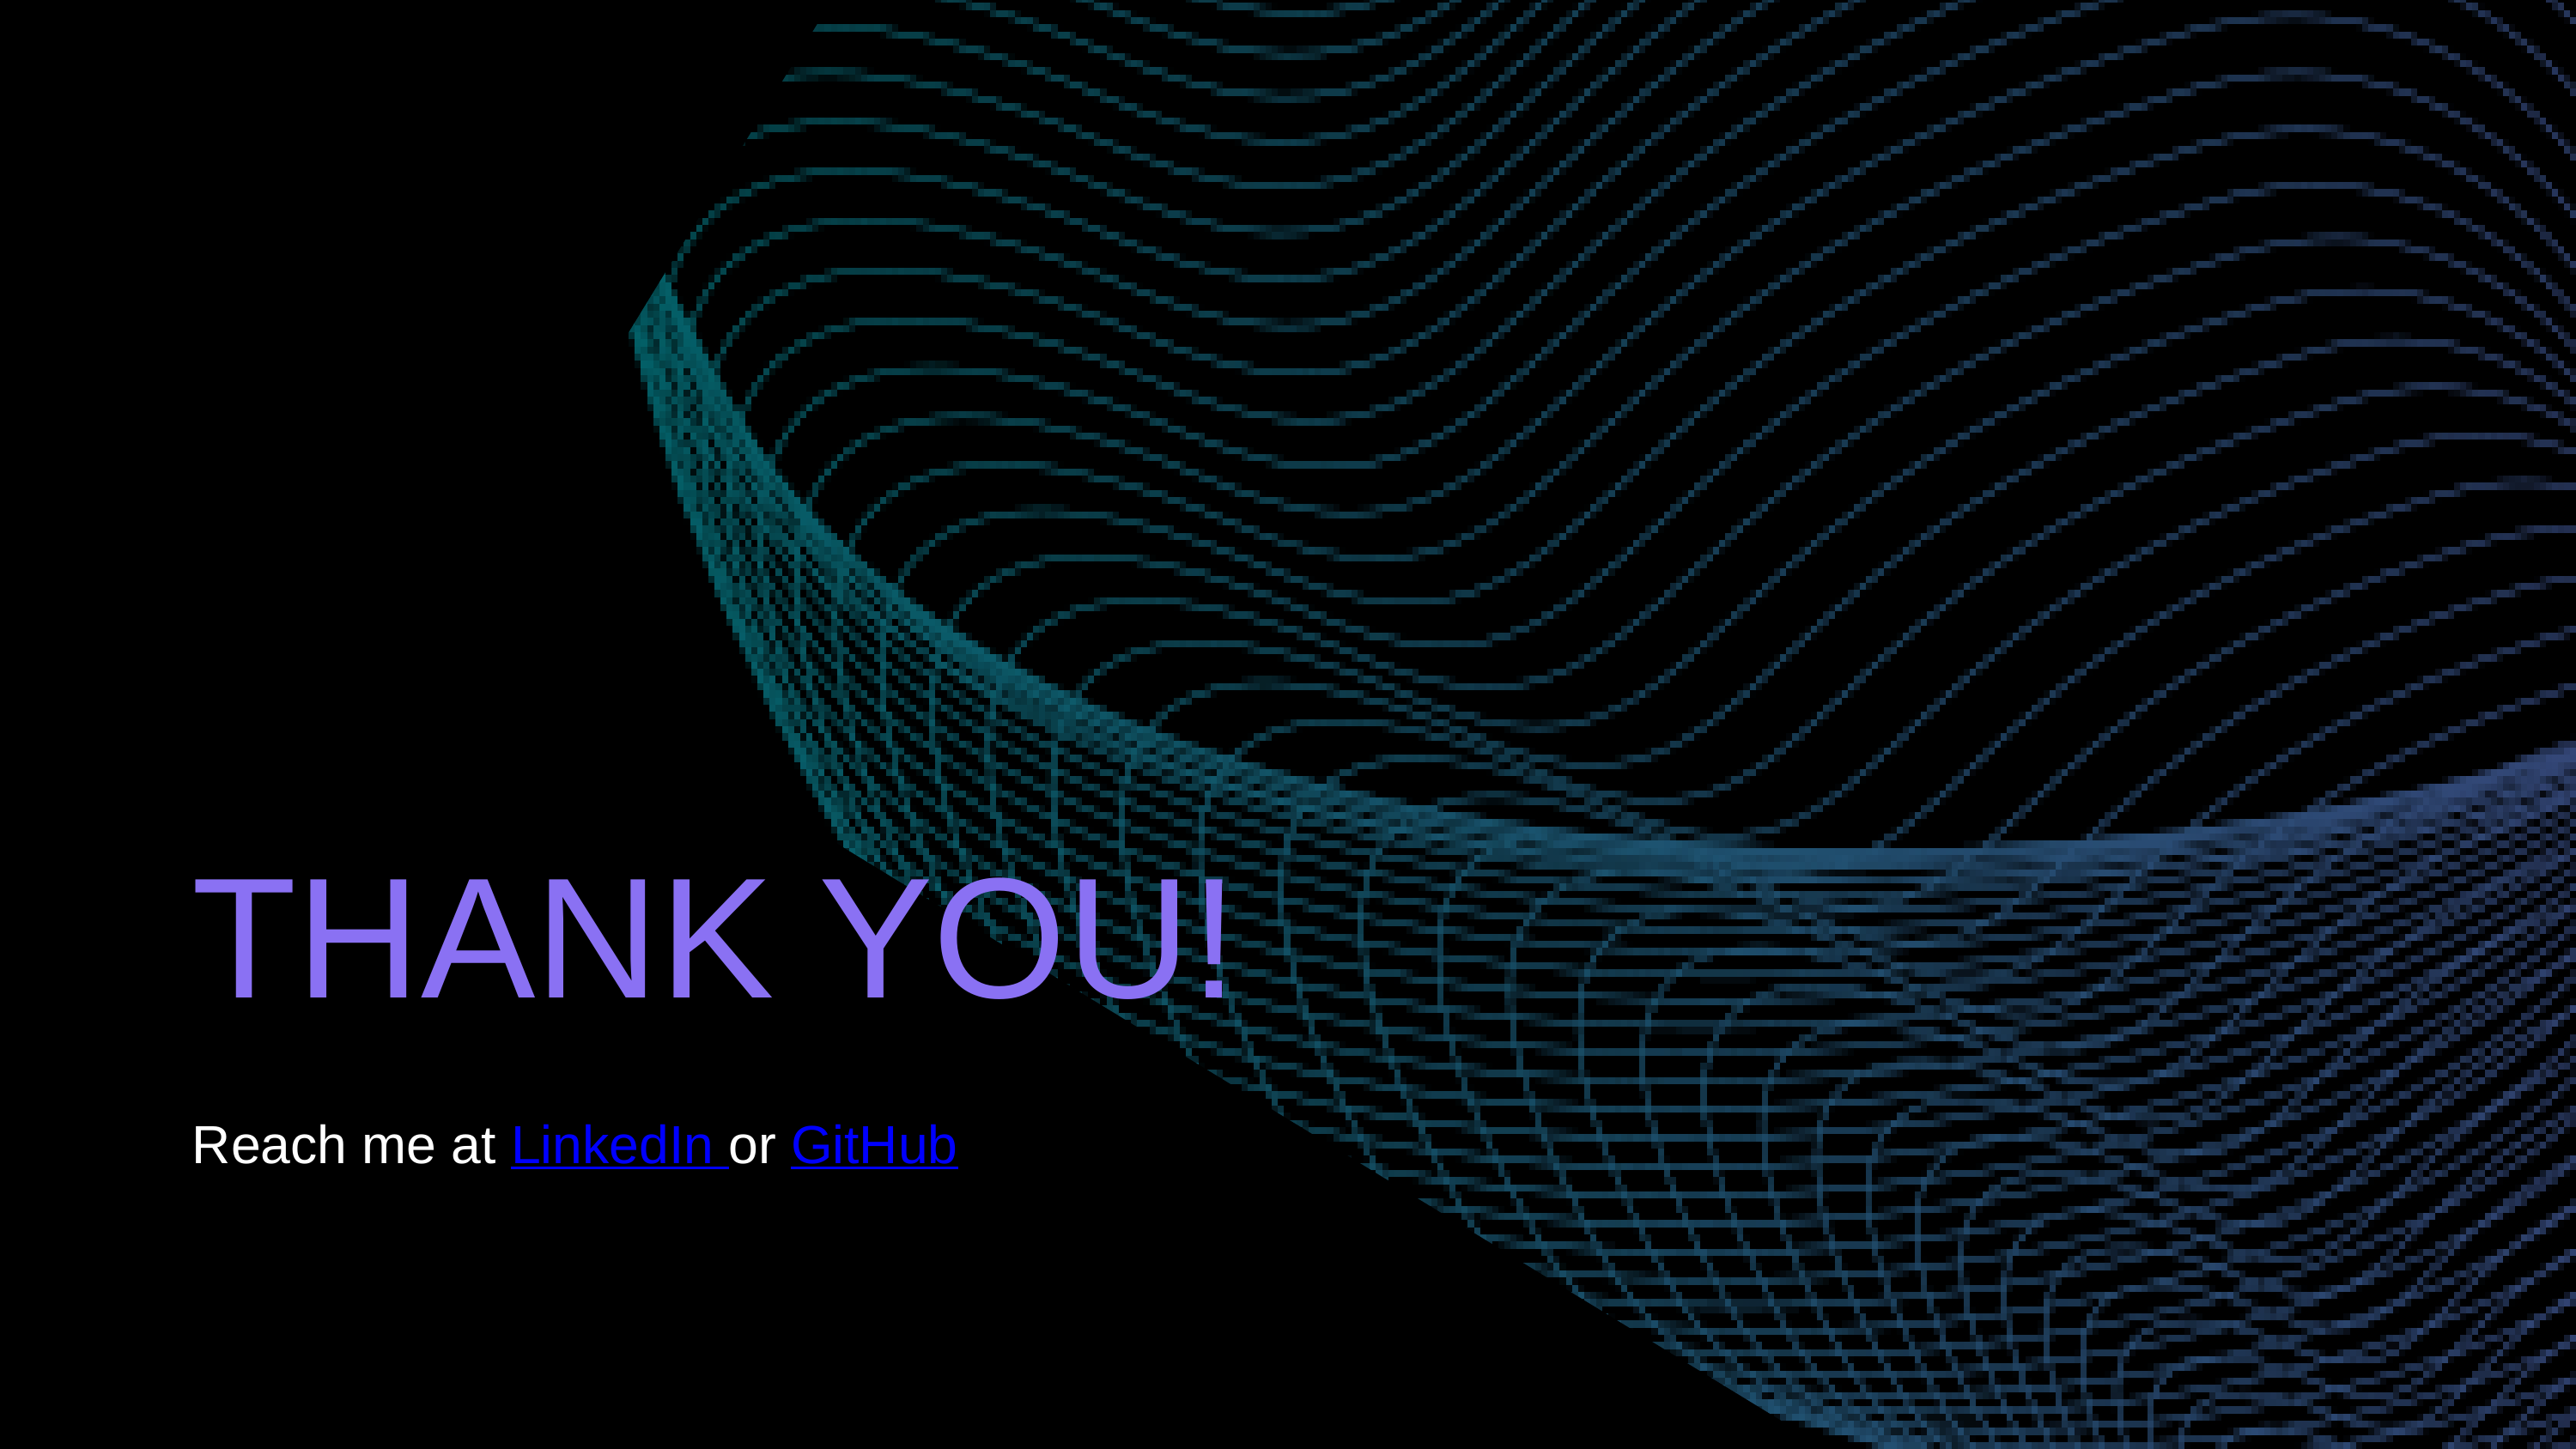

THANK YOU!
Reach me at LinkedIn or GitHub